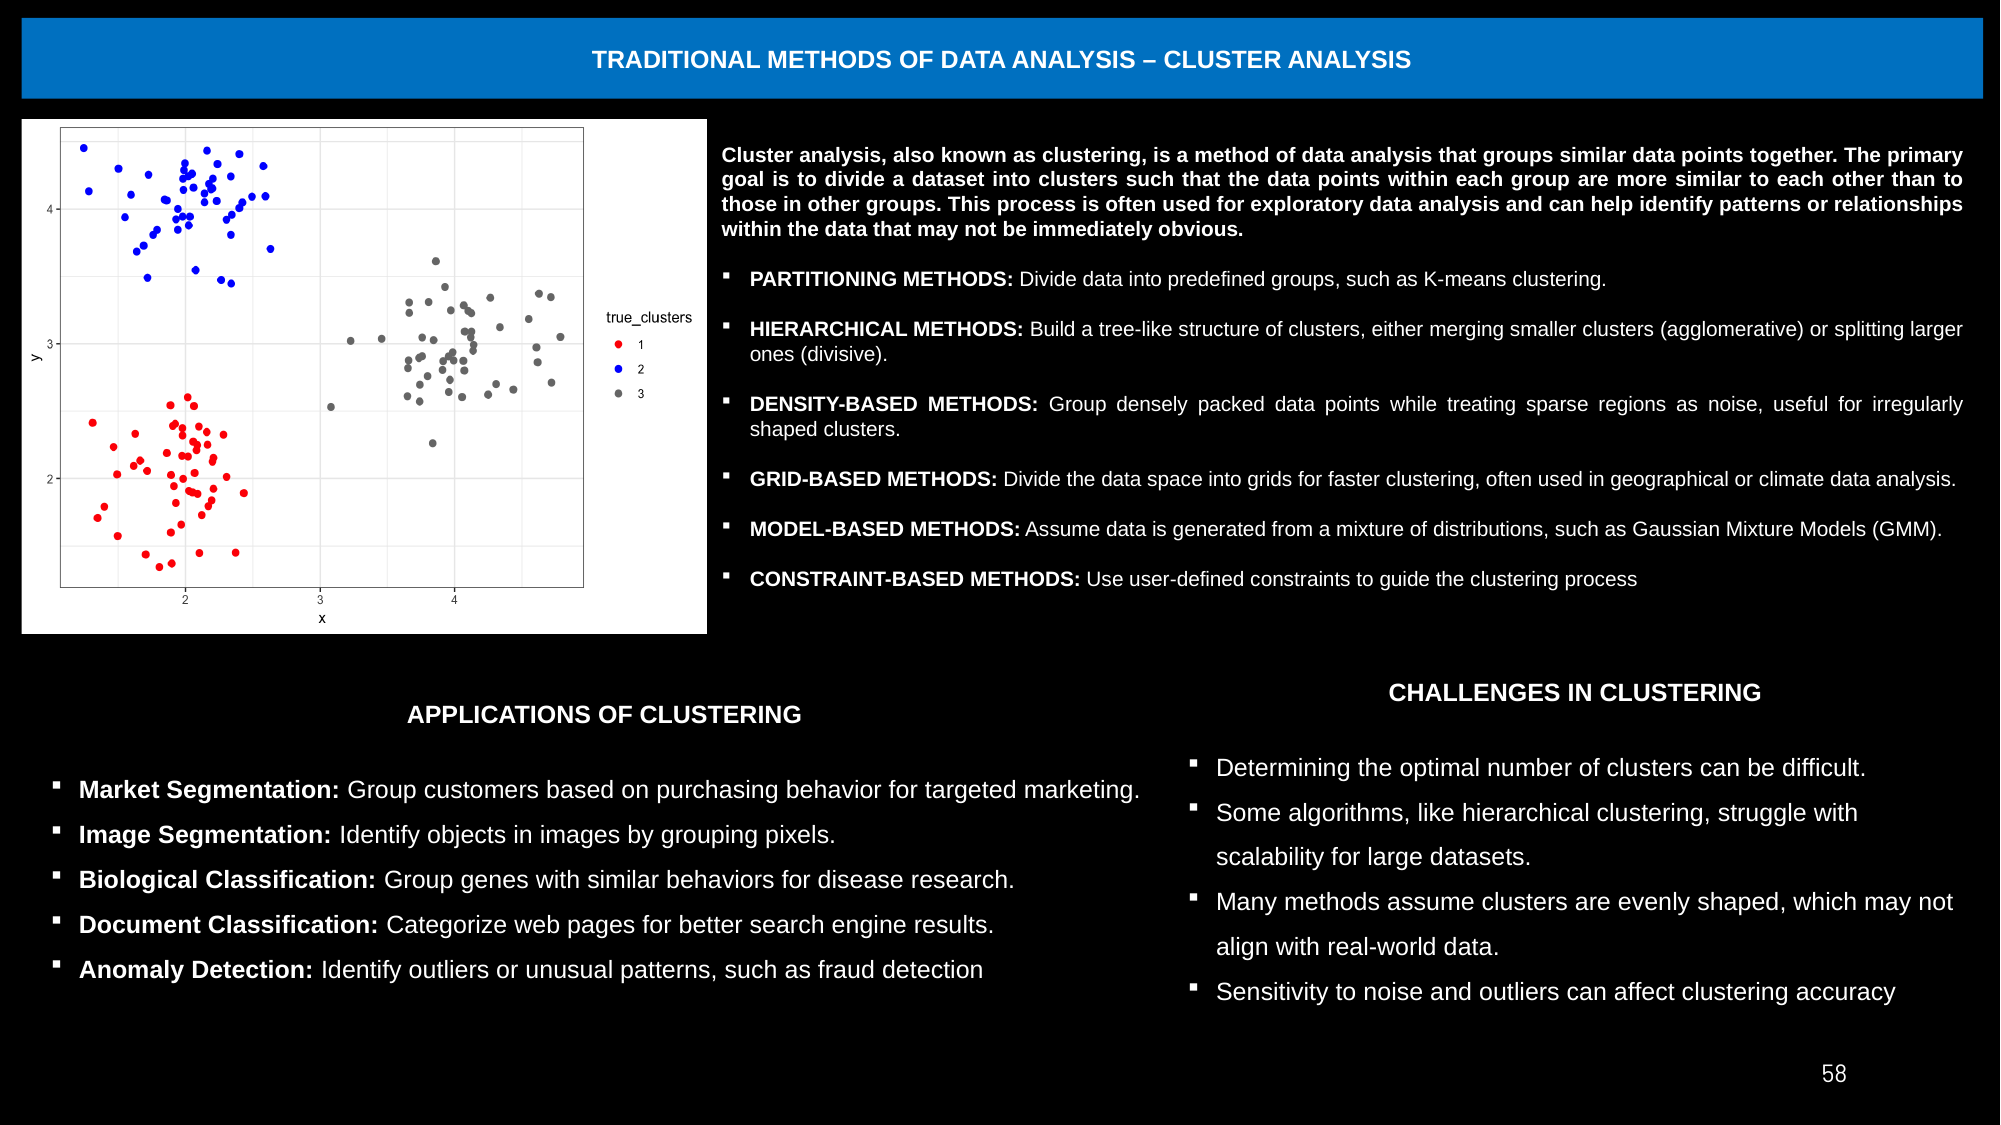

TRADITIONAL METHODS OF DATA ANALYSIS – CLUSTER ANALYSIS

Cluster analysis, also known as clustering, is a method of data analysis that groups similar data points together. The primary goal is to divide a dataset into clusters such that the data points within each group are more similar to each other than to those in other groups. This process is often used for exploratory data analysis and can help identify patterns or relationships within the data that may not be immediately obvious.

PARTITIONING METHODS: Divide data into predefined groups, such as K-means clustering.

HIERARCHICAL METHODS: Build a tree-like structure of clusters, either merging smaller clusters (agglomerative) or splitting larger ones (divisive).

DENSITY-BASED METHODS: Group densely packed data points while treating sparse regions as noise, useful for irregularly shaped clusters.

GRID-BASED METHODS: Divide the data space into grids for faster clustering, often used in geographical or climate data analysis.

MODEL-BASED METHODS: Assume data is generated from a mixture of distributions, such as Gaussian Mixture Models (GMM).

CONSTRAINT-BASED METHODS: Use user-defined constraints to guide the clustering process
CHALLENGES IN CLUSTERING

Determining the optimal number of clusters can be difficult.
Some algorithms, like hierarchical clustering, struggle with scalability for large datasets.
Many methods assume clusters are evenly shaped, which may not align with real-world data.
Sensitivity to noise and outliers can affect clustering accuracy
APPLICATIONS OF CLUSTERING

Market Segmentation: Group customers based on purchasing behavior for targeted marketing.
Image Segmentation: Identify objects in images by grouping pixels.
Biological Classification: Group genes with similar behaviors for disease research.
Document Classification: Categorize web pages for better search engine results.
Anomaly Detection: Identify outliers or unusual patterns, such as fraud detection
58